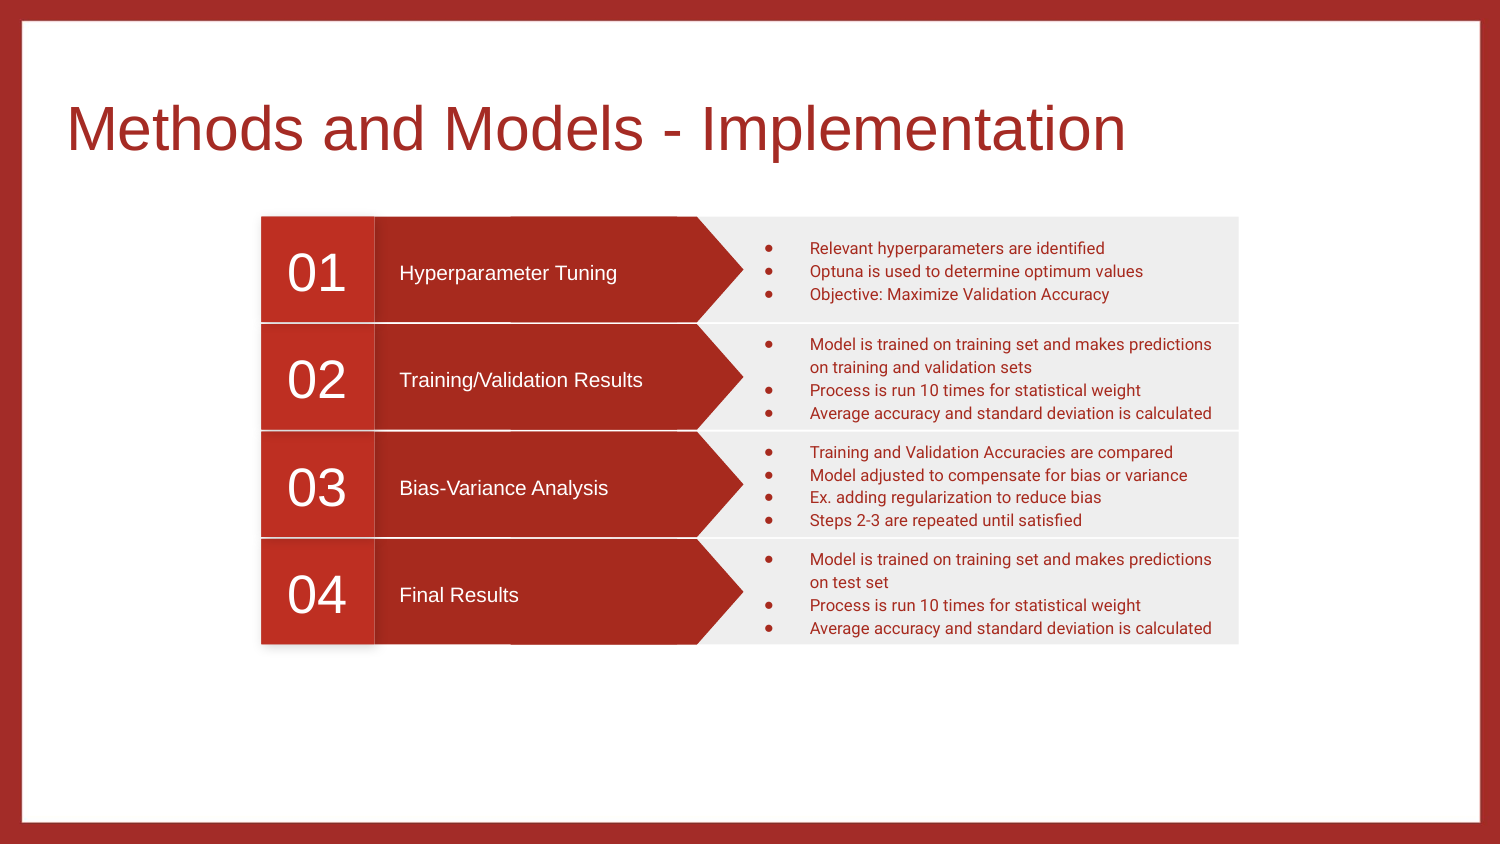

# Methods and Models - Implementation

01

Relevant hyperparameters are identified
Optuna is used to determine optimum values
Objective: Maximize Validation Accuracy
Hyperparameter Tuning

02

Model is trained on training set and makes predictions on training and validation sets
Process is run 10 times for statistical weight
Average accuracy and standard deviation is calculated
Training/Validation Results

03

Training and Validation Accuracies are compared
Model adjusted to compensate for bias or variance
Ex. adding regularization to reduce bias
Steps 2-3 are repeated until satisfied
Bias-Variance Analysis

04

Model is trained on training set and makes predictions on test set
Process is run 10 times for statistical weight
Average accuracy and standard deviation is calculated
Final Results